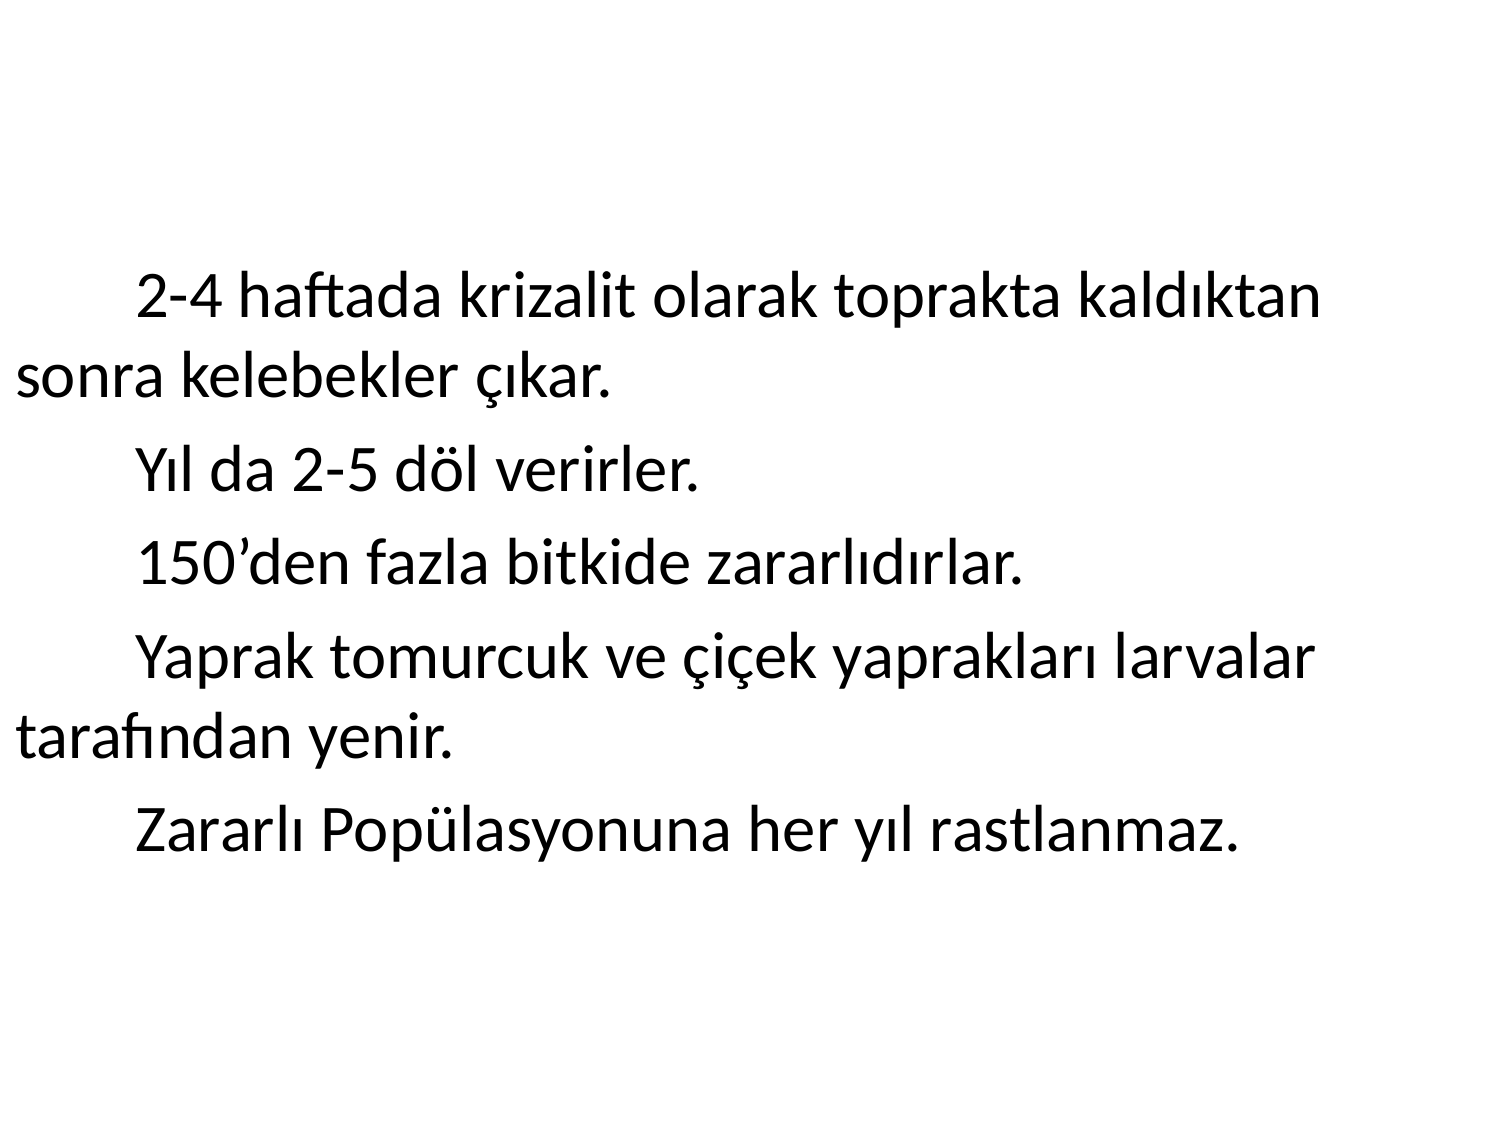

#
        2-4 haftada krizalit olarak toprakta kaldıktan sonra kelebekler çıkar.
        Yıl da 2-5 döl verirler.
        150’den fazla bitkide zararlıdırlar.
        Yaprak tomurcuk ve çiçek yaprakları larvalar tarafından yenir.
        Zararlı Popülasyonuna her yıl rastlanmaz.